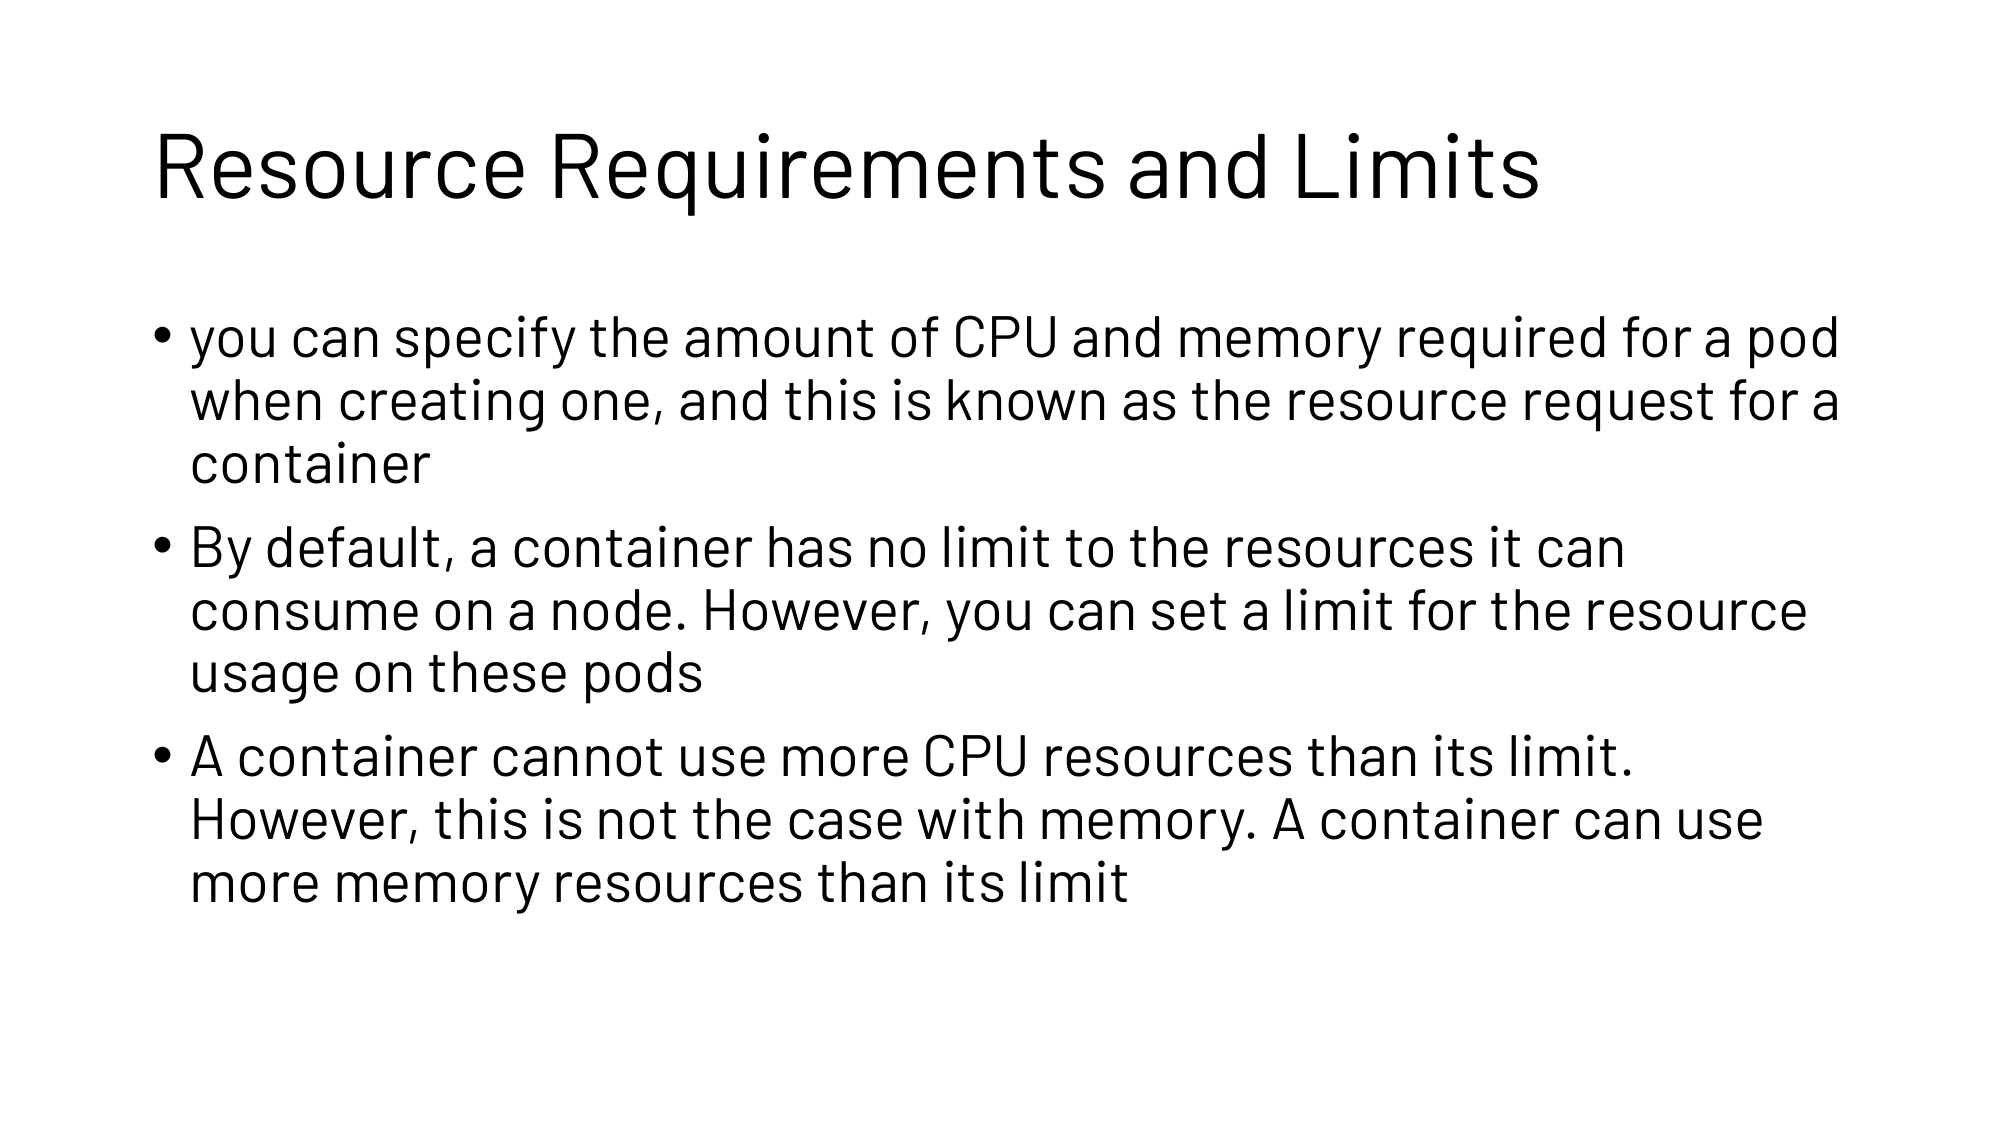

# Resource Requirements and Limits
you can specify the amount of CPU and memory required for a pod when creating one, and this is known as the resource request for a container
By default, a container has no limit to the resources it can consume on a node. However, you can set a limit for the resource usage on these pods
A container cannot use more CPU resources than its limit. However, this is not the case with memory. A container can use more memory resources than its limit